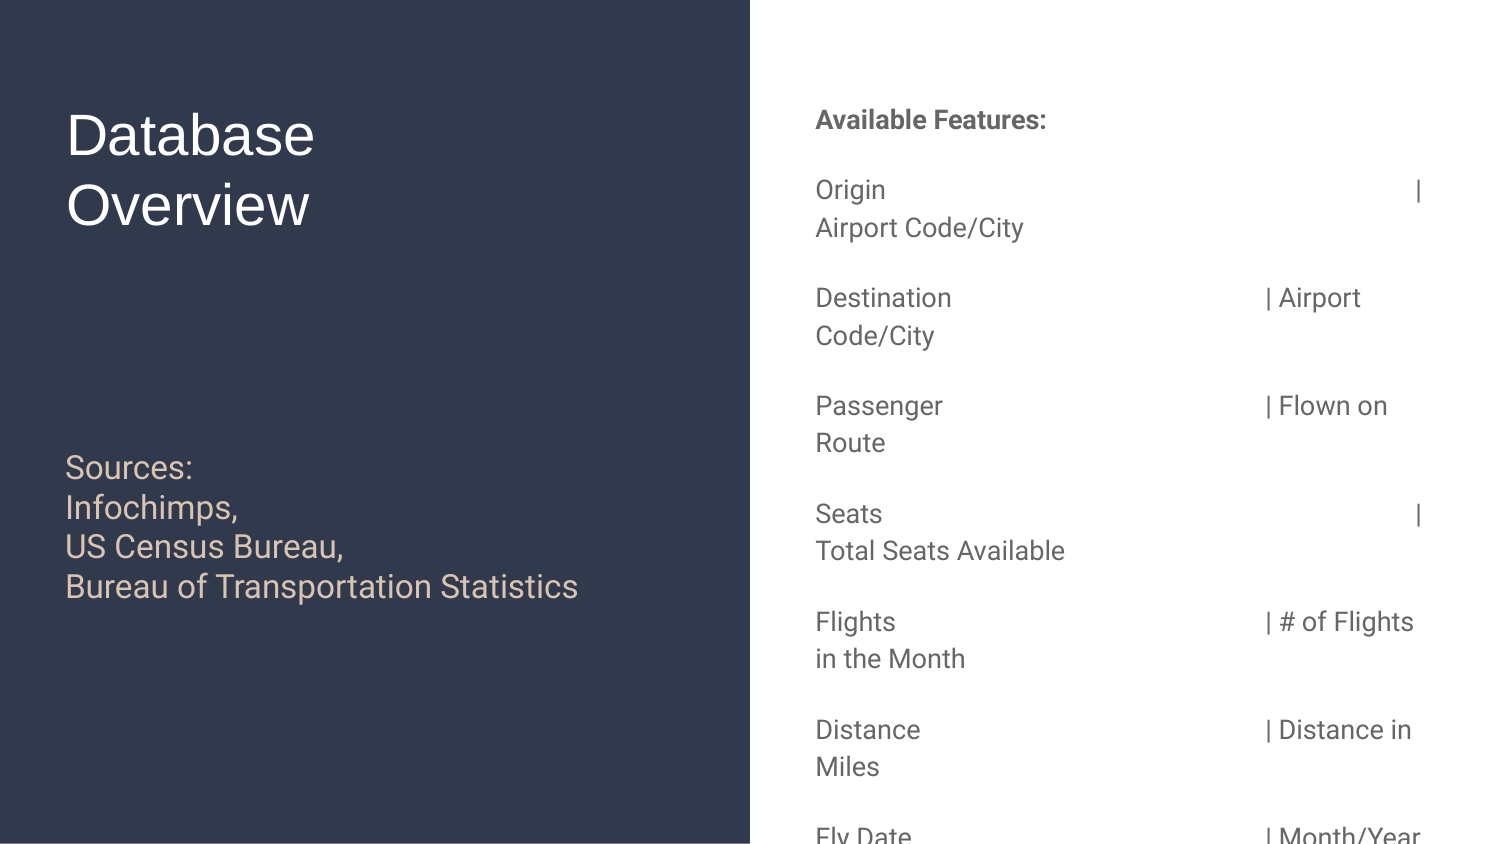

# Database
Overview
Available Features:
Origin				| Airport Code/City
Destination			| Airport Code/City
Passenger			| Flown on Route
Seats				| Total Seats Available
Flights			| # of Flights in the Month
Distance			| Distance in Miles
Fly Date			| Month/Year of Flights
Origin population		| Population of Source
Destination population	| Population of Target

Sources:
Infochimps,
US Census Bureau,
Bureau of Transportation Statistics